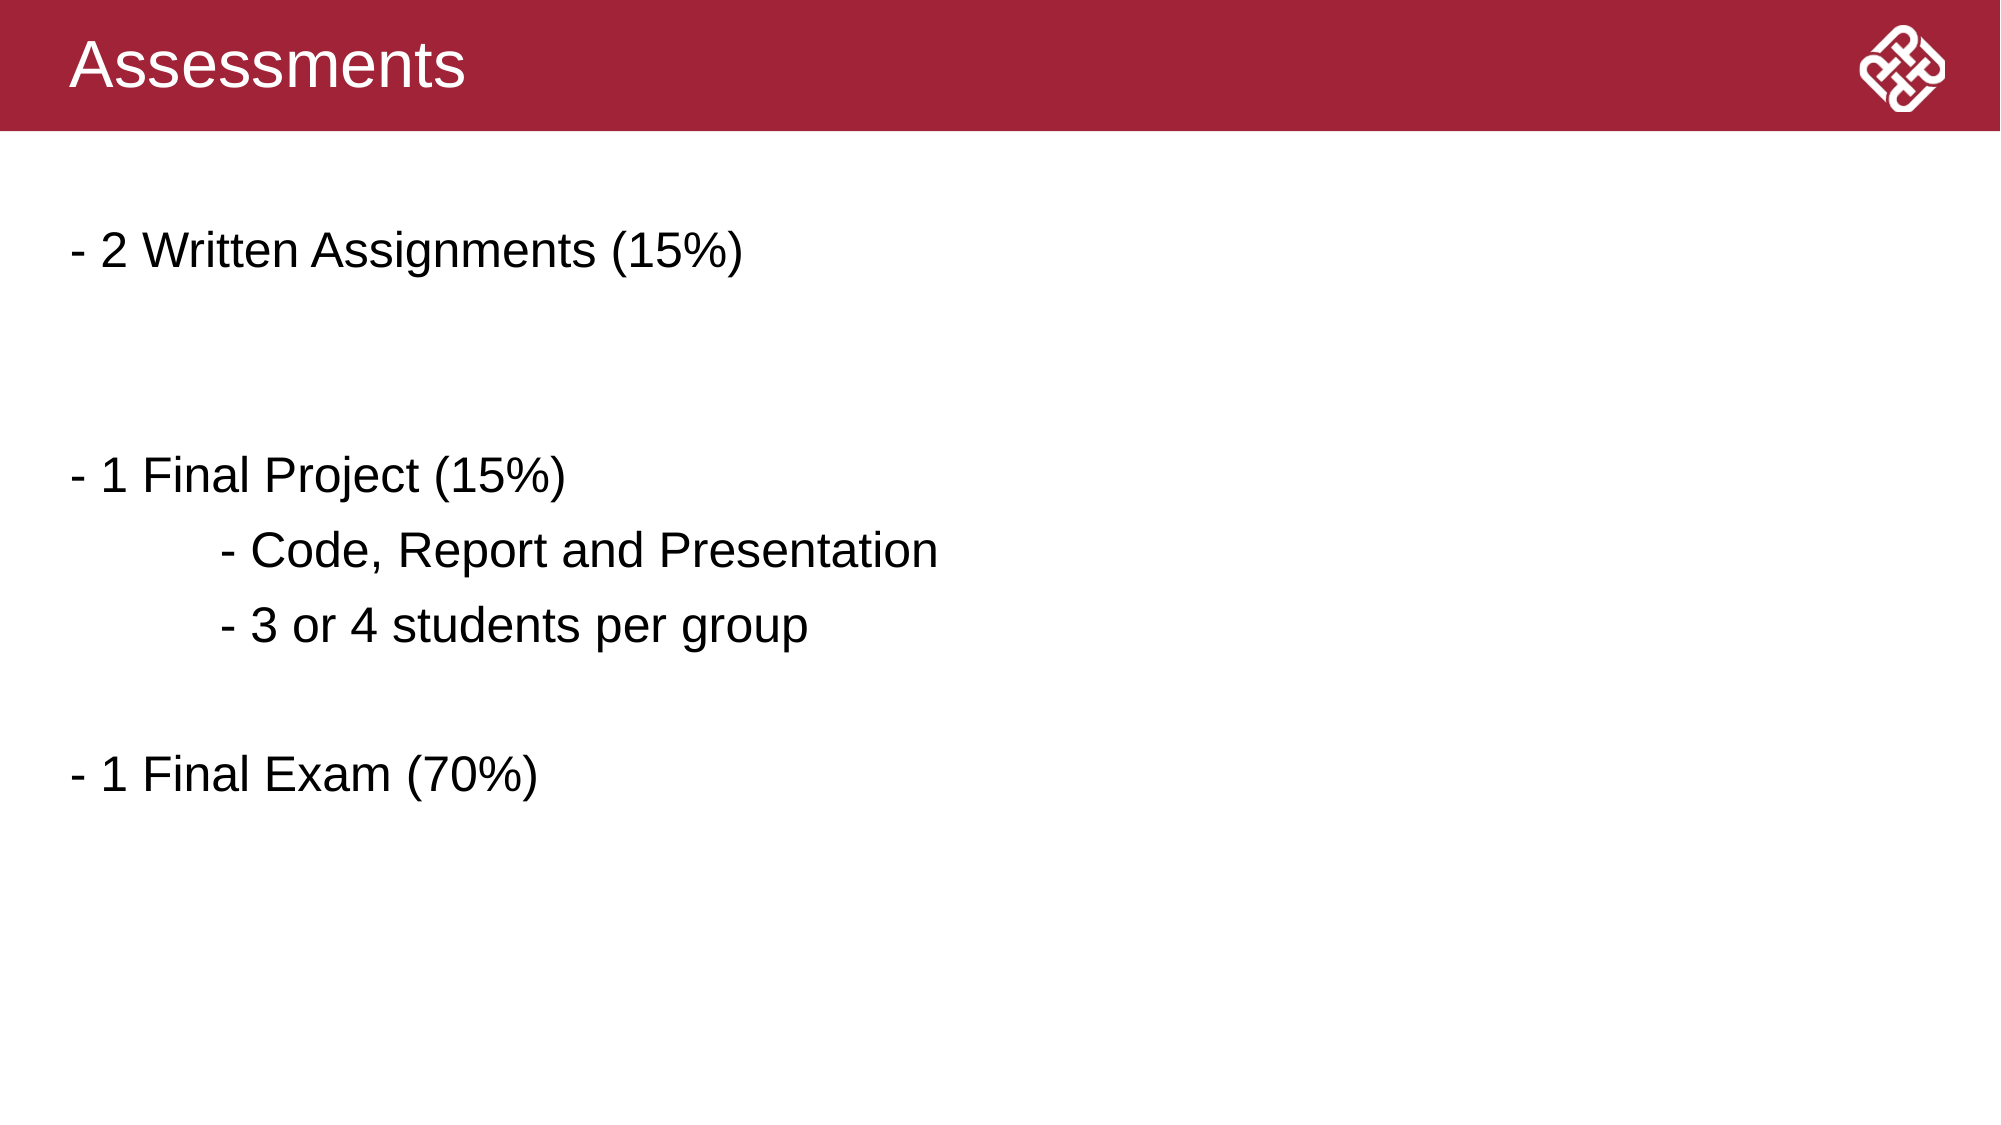

# Assessments
- 2 Written Assignments (15%)

- 1 Final Project (15%)
	- Code, Report and Presentation
	- 3 or 4 students per group

- 1 Final Exam (70%)